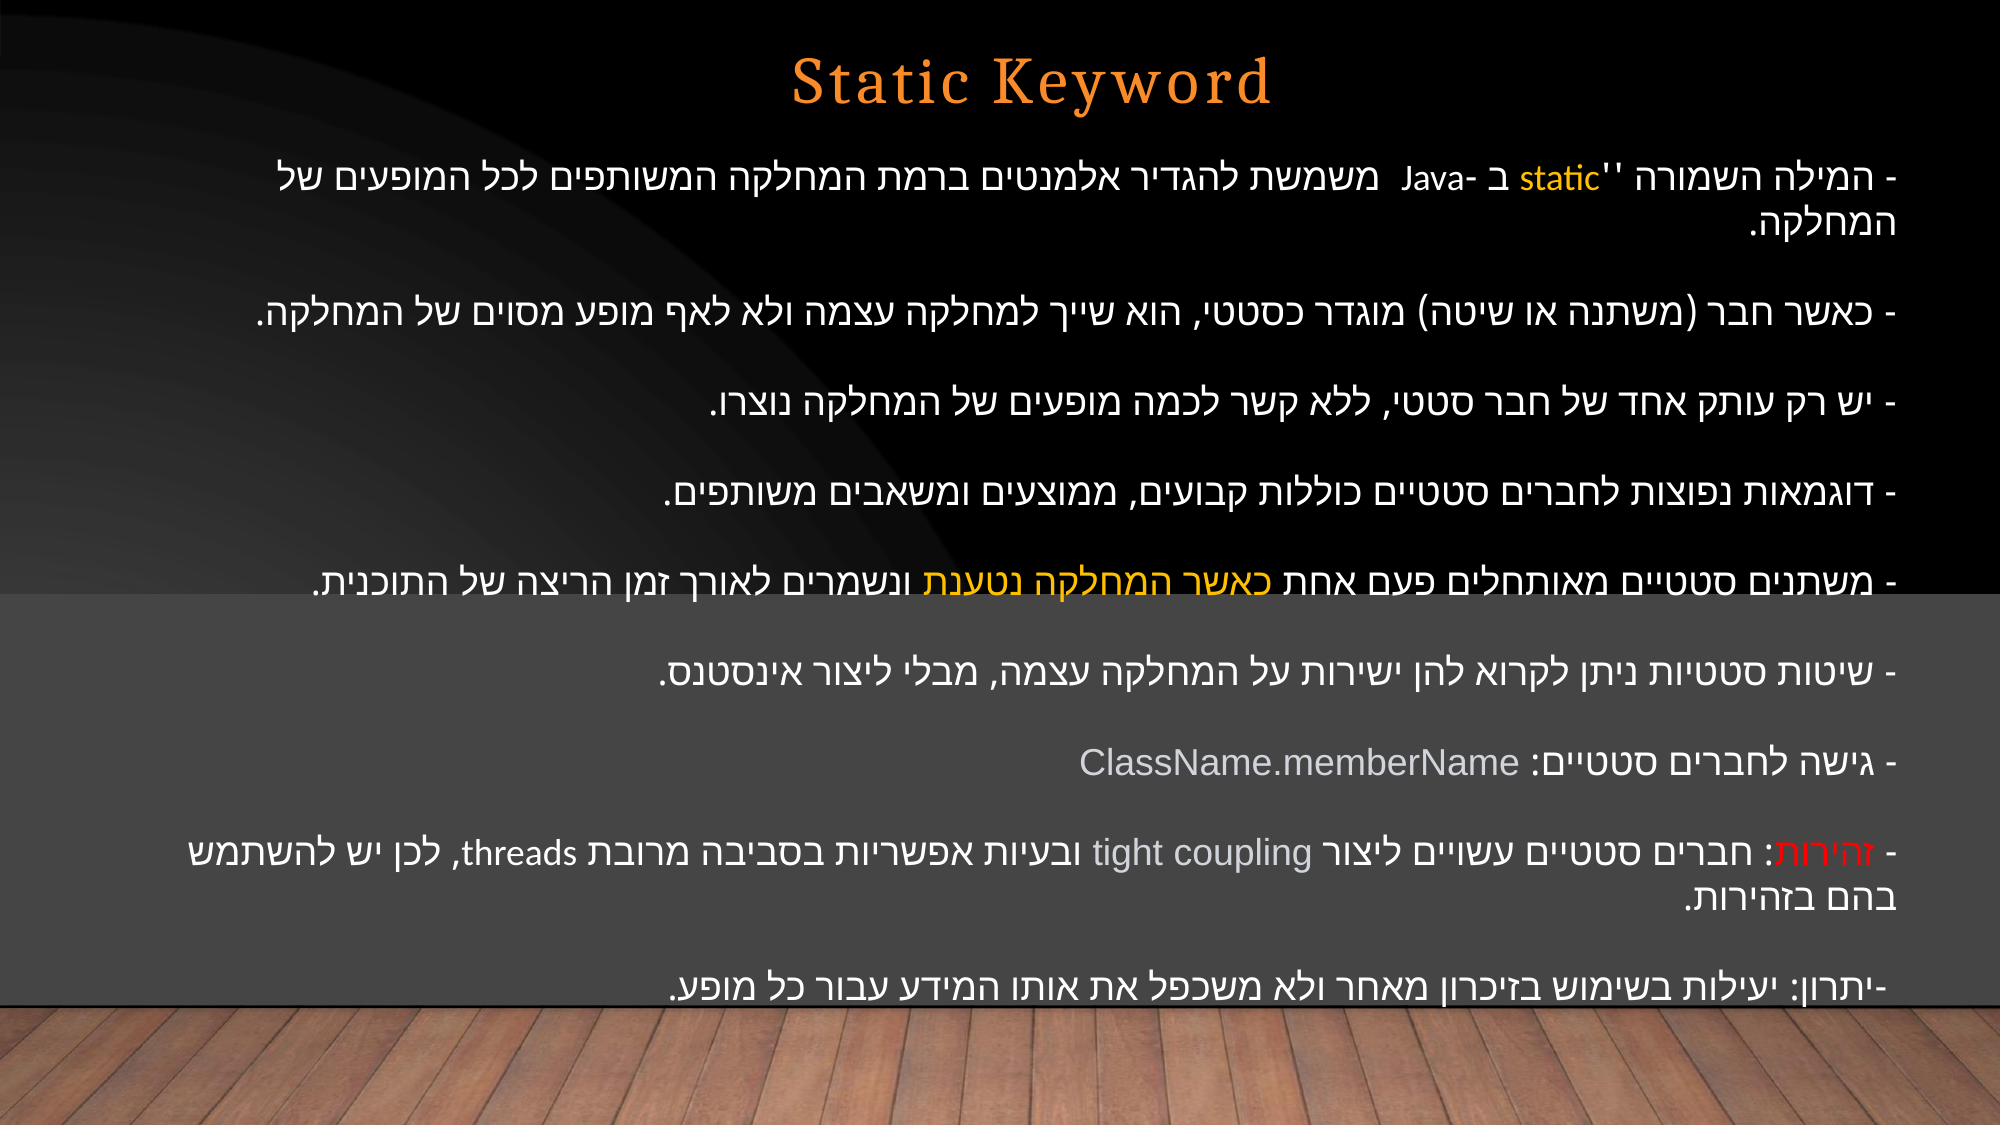

Static Keyword
- המילה השמורה ''static ב -Java  משמשת להגדיר אלמנטים ברמת המחלקה המשותפים לכל המופעים של המחלקה.

- כאשר חבר (משתנה או שיטה) מוגדר כסטטי, הוא שייך למחלקה עצמה ולא לאף מופע מסוים של המחלקה.

- יש רק עותק אחד של חבר סטטי, ללא קשר לכמה מופעים של המחלקה נוצרו.

- דוגמאות נפוצות לחברים סטטיים כוללות קבועים, ממוצעים ומשאבים משותפים.

- משתנים סטטיים מאותחלים פעם אחת כאשר המחלקה נטענת ונשמרים לאורך זמן הריצה של התוכנית.

- שיטות סטטיות ניתן לקרוא להן ישירות על המחלקה עצמה, מבלי ליצור אינסטנס.

- גישה לחברים סטטיים: ClassName.memberName

- זהירות: חברים סטטיים עשויים ליצור tight coupling ובעיות אפשריות בסביבה מרובת threads, לכן יש להשתמש בהם בזהירות.

 -יתרון: יעילות בשימוש בזיכרון מאחר ולא משכפל את אותו המידע עבור כל מופע.